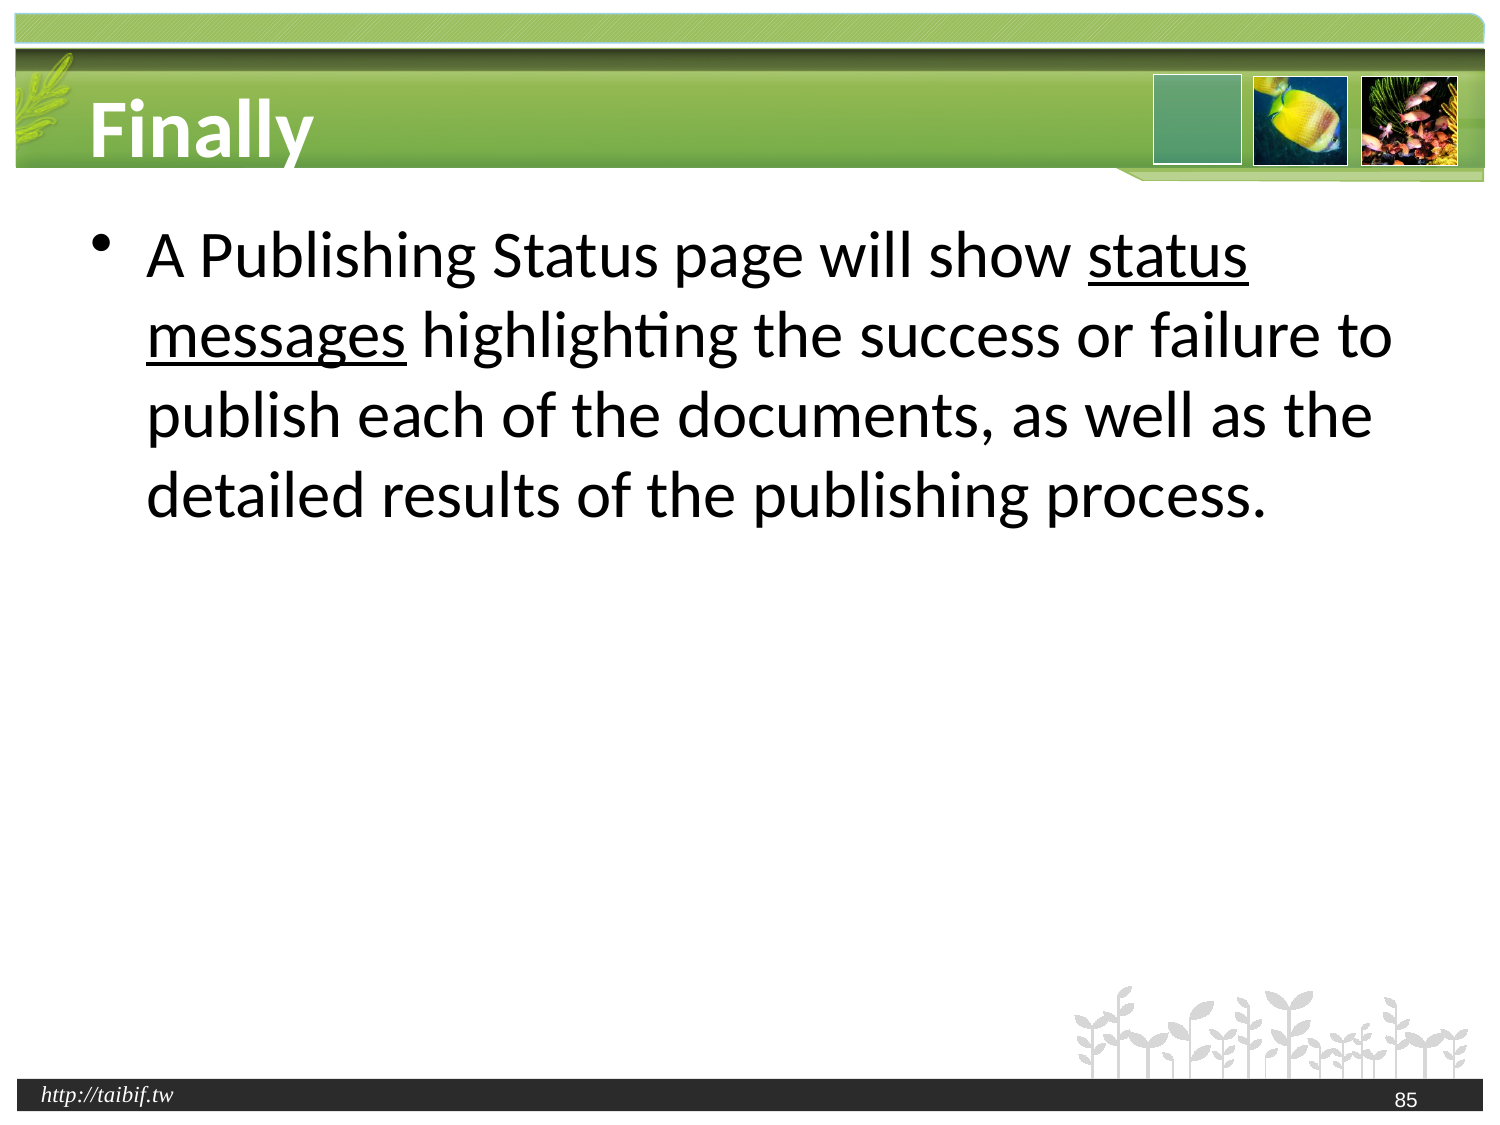

# Finally
A Publishing Status page will show status messages highlighting the success or failure to publish each of the documents, as well as the detailed results of the publishing process.
85